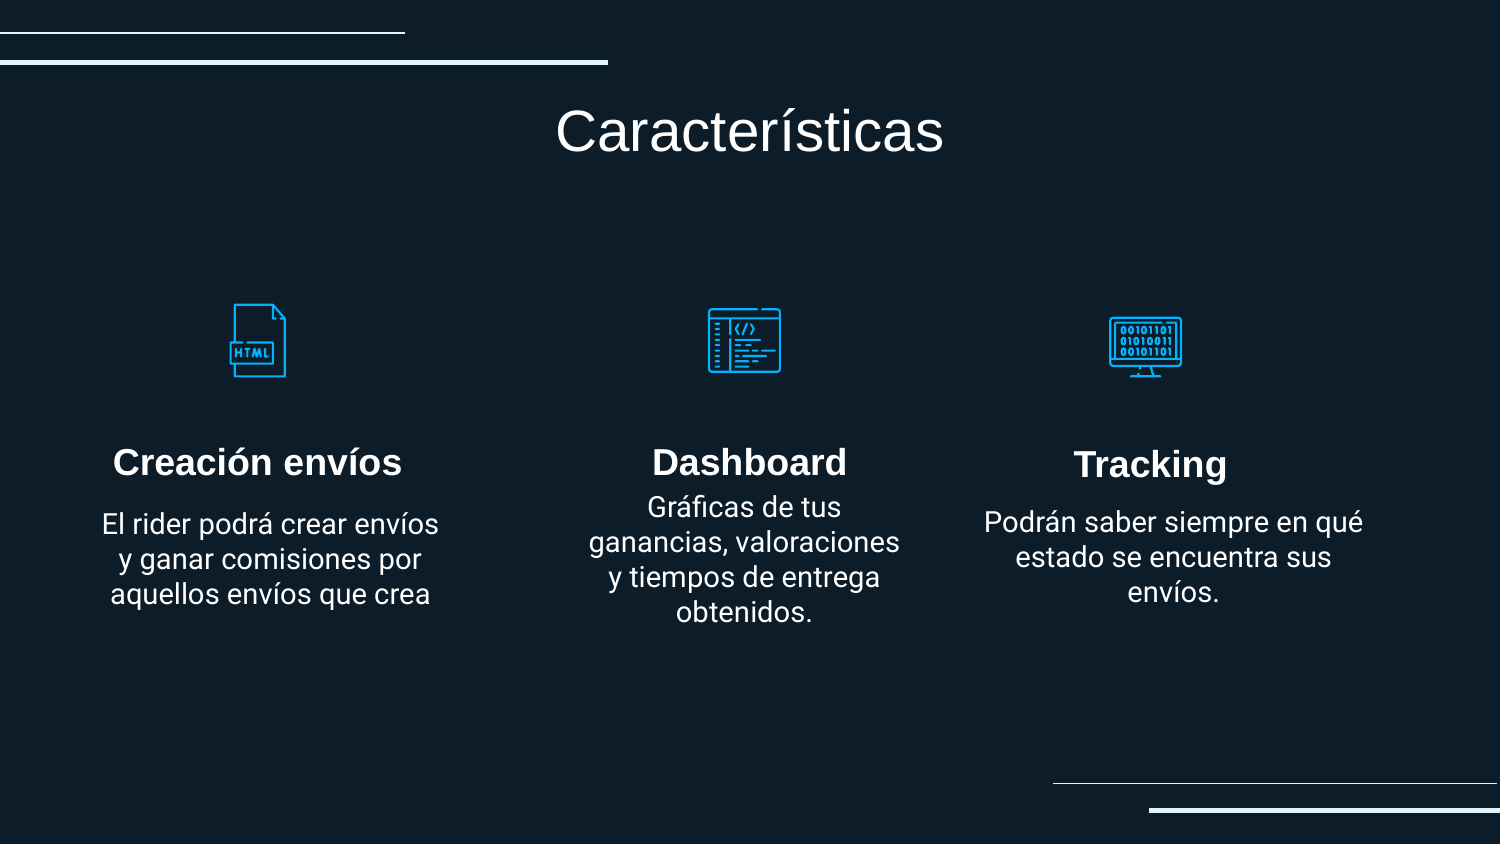

# Características

Tracking
Creación envíos
Dashboard
Gráficas de tus ganancias, valoraciones y tiempos de entrega obtenidos.
Podrán saber siempre en qué estado se encuentra sus envíos.
El rider podrá crear envíos y ganar comisiones por aquellos envíos que crea